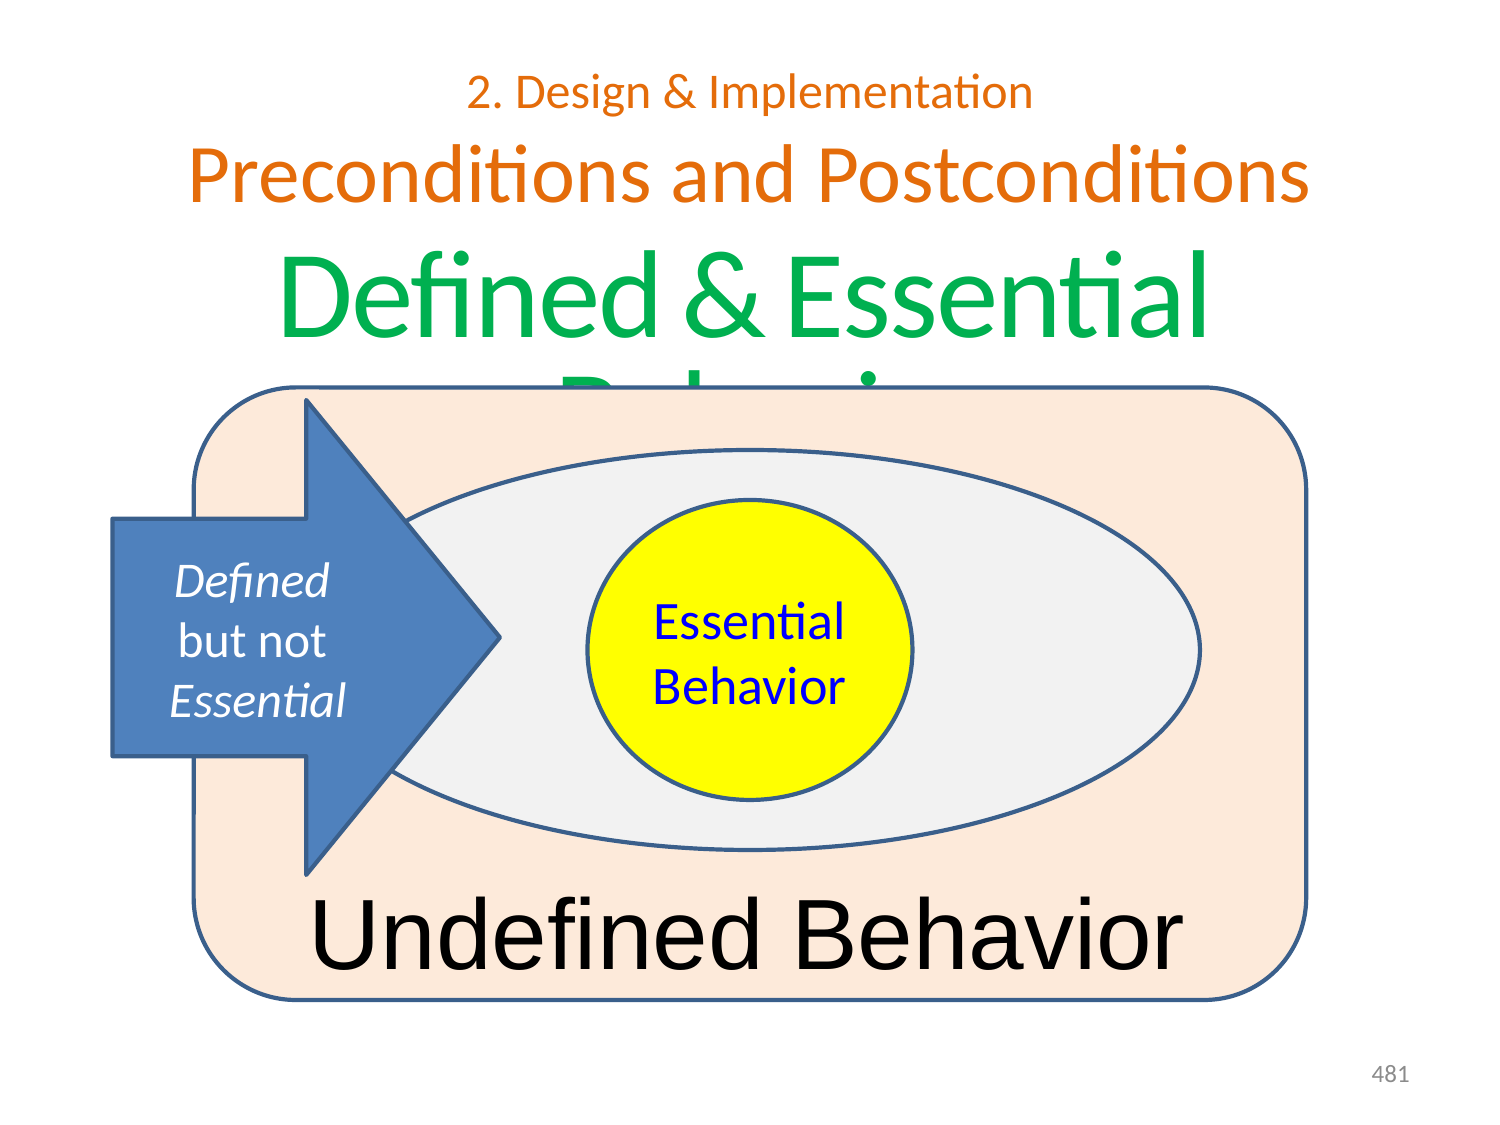

# 2. Design & Implementation Preconditions and Postconditions
Defined & Essential Behavior

Defined
but not
Essential

Essential
Behavior
Undefined Behavior
481